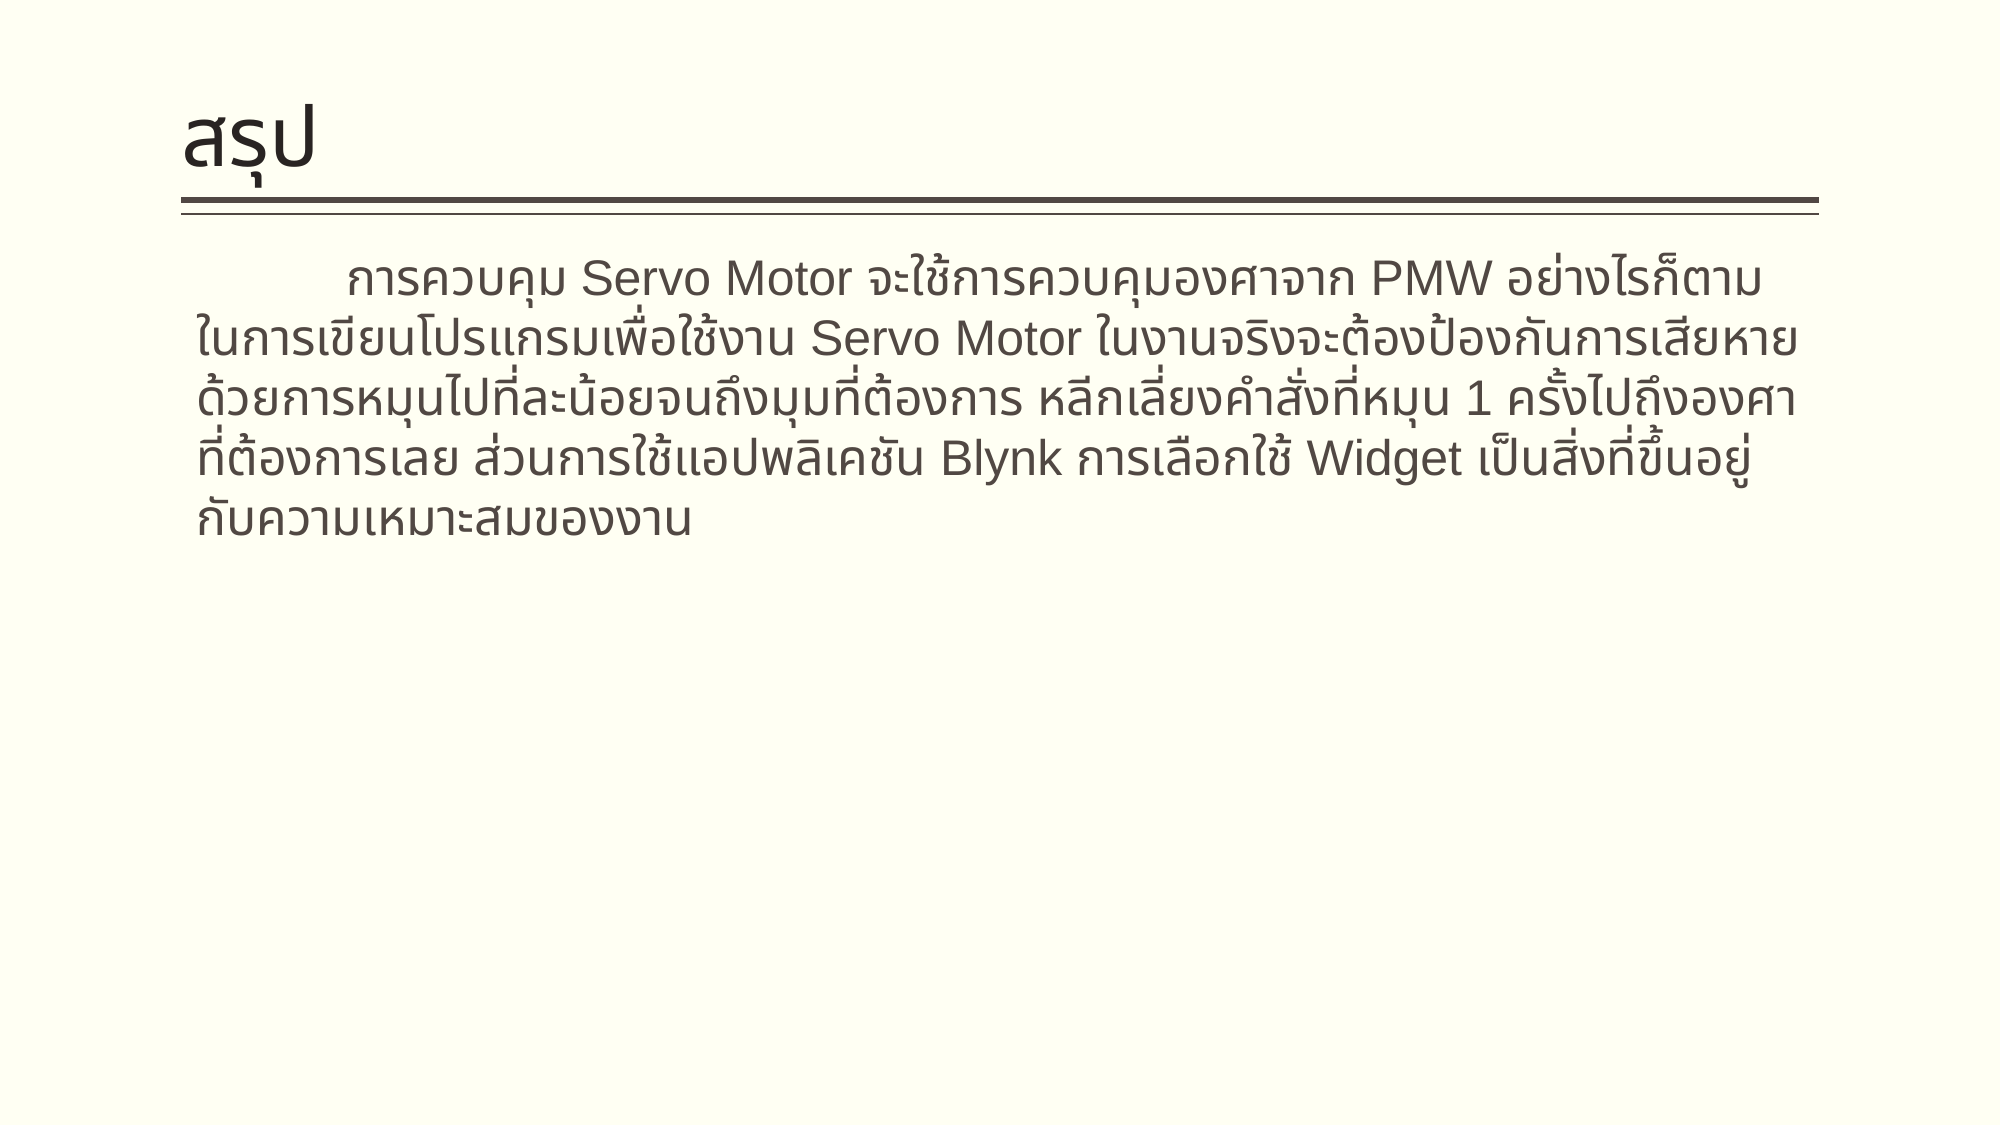

# สรุป
	การควบคุม Servo Motor จะใช้การควบคุมองศาจาก PMW อย่างไรก็ตามในการเขียนโปรแกรมเพื่อใช้งาน Servo Motor ในงานจริงจะต้องป้องกันการเสียหายด้วยการหมุนไปที่ละน้อยจนถึงมุมที่ต้องการ หลีกเลี่ยงคำสั่งที่หมุน 1 ครั้งไปถึงองศาที่ต้องการเลย ส่วนการใช้แอปพลิเคชัน Blynk การเลือกใช้ Widget เป็นสิ่งที่ขึ้นอยู่กับความเหมาะสมของงาน